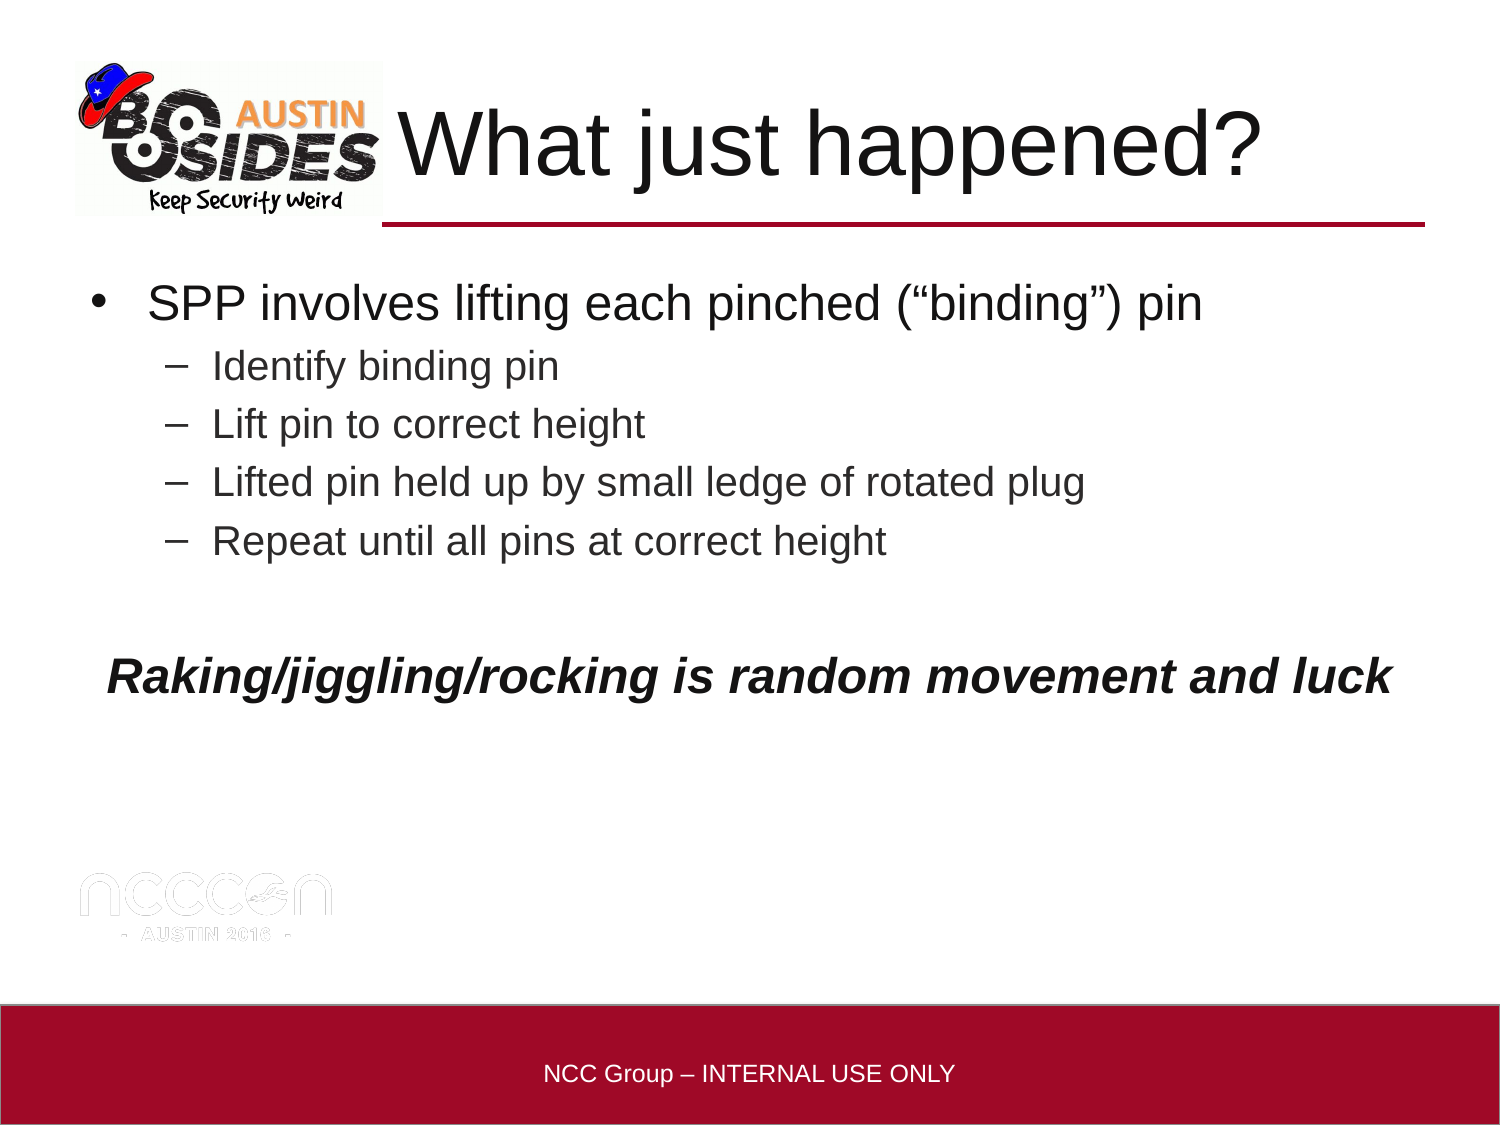

# What just happened?
SPP involves lifting each pinched (“binding”) pin
Identify binding pin
Lift pin to correct height
Lifted pin held up by small ledge of rotated plug
Repeat until all pins at correct height

Raking/jiggling/rocking is random movement and luck
NCC Group – INTERNAL USE ONLY